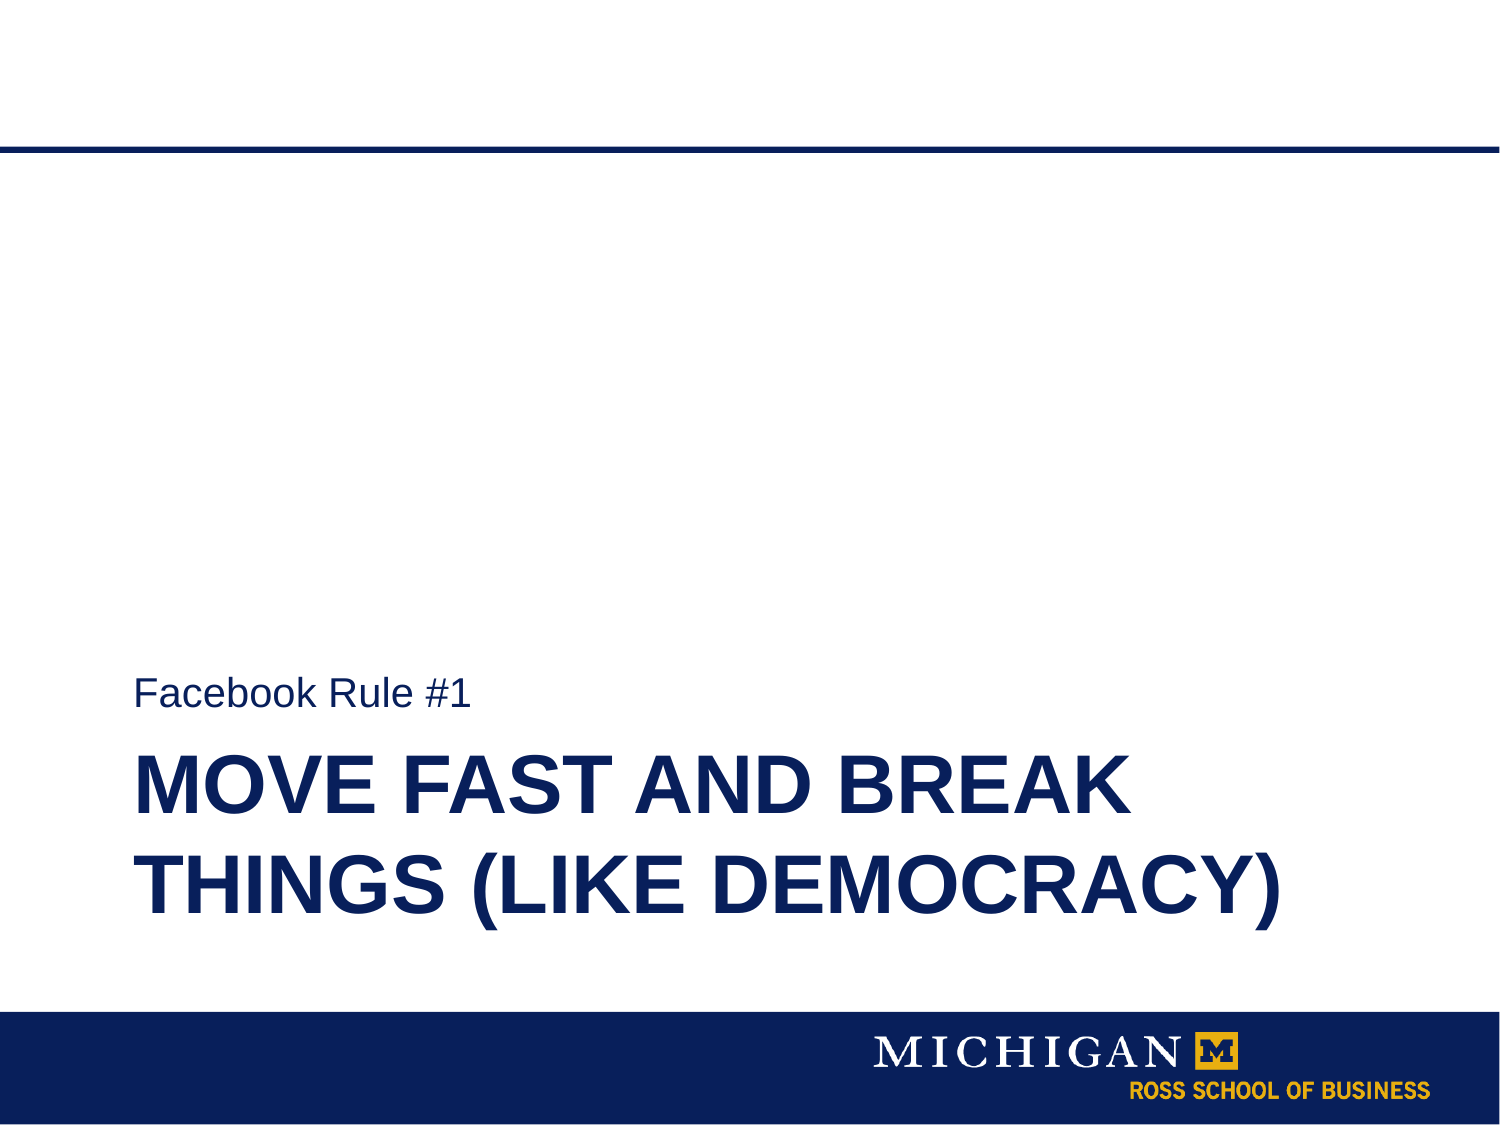

Facebook Rule #1
MOVE FAST AND BREAK THINGS (like democracy)